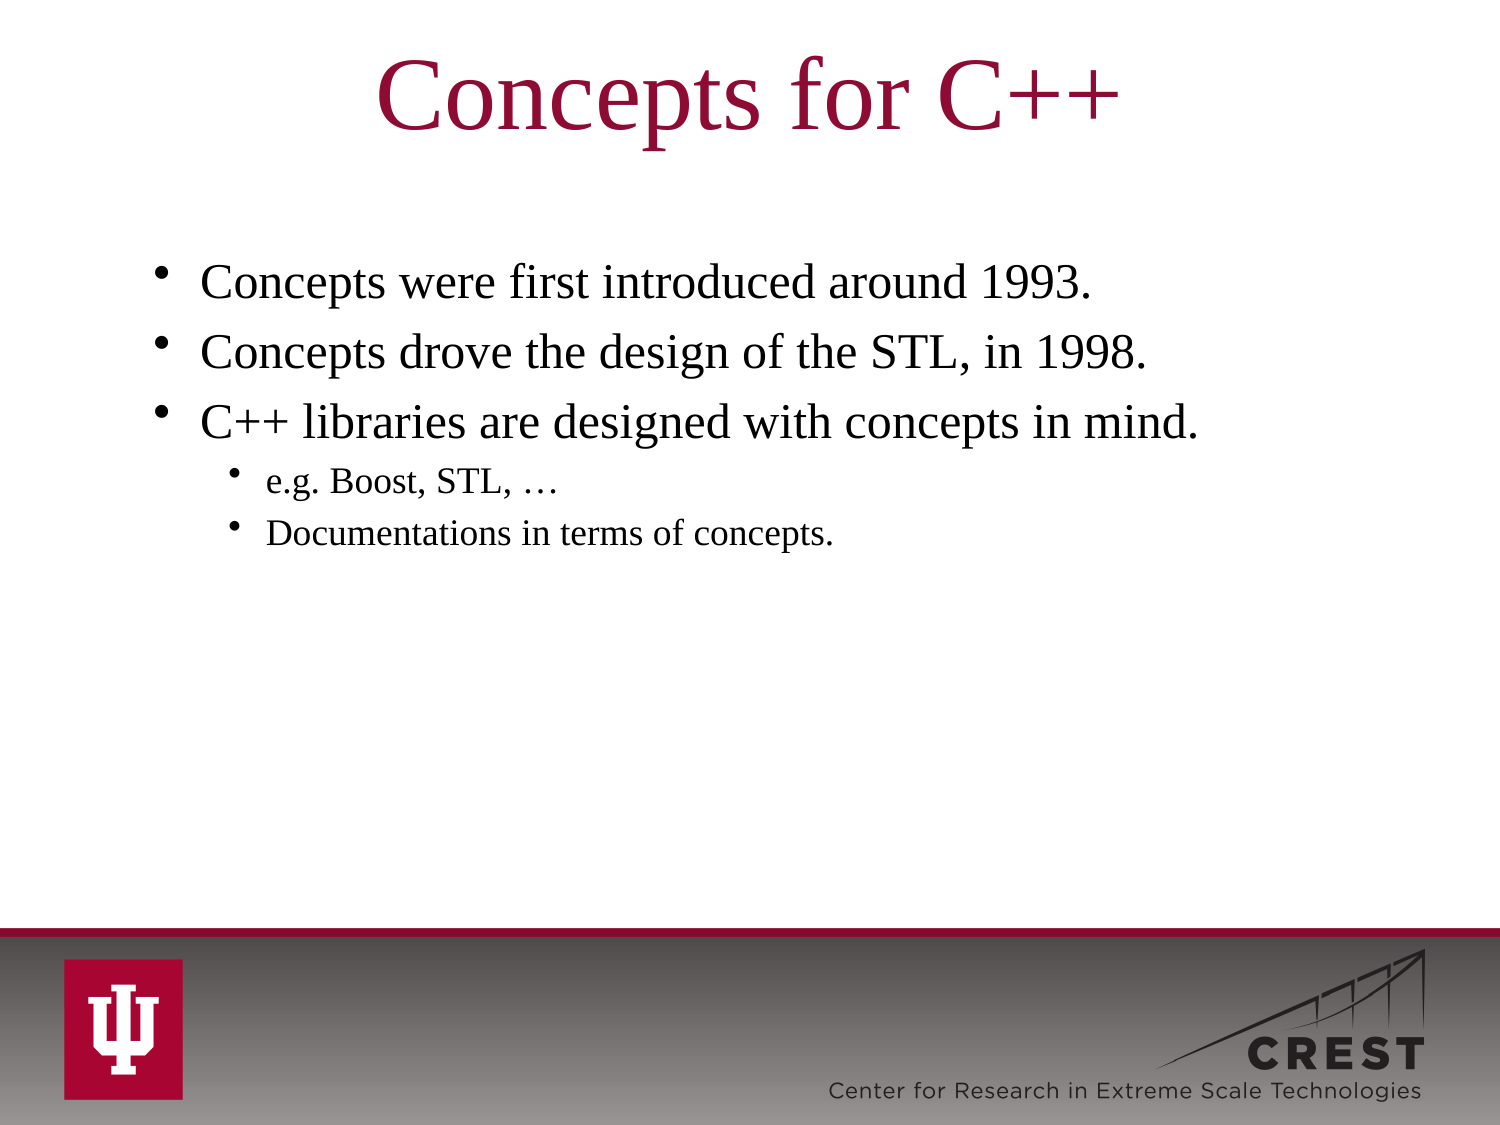

# Concepts for C++
Concepts were first introduced around 1993.
Concepts drove the design of the STL, in 1998.
C++ libraries are designed with concepts in mind.
e.g. Boost, STL, …
Documentations in terms of concepts.